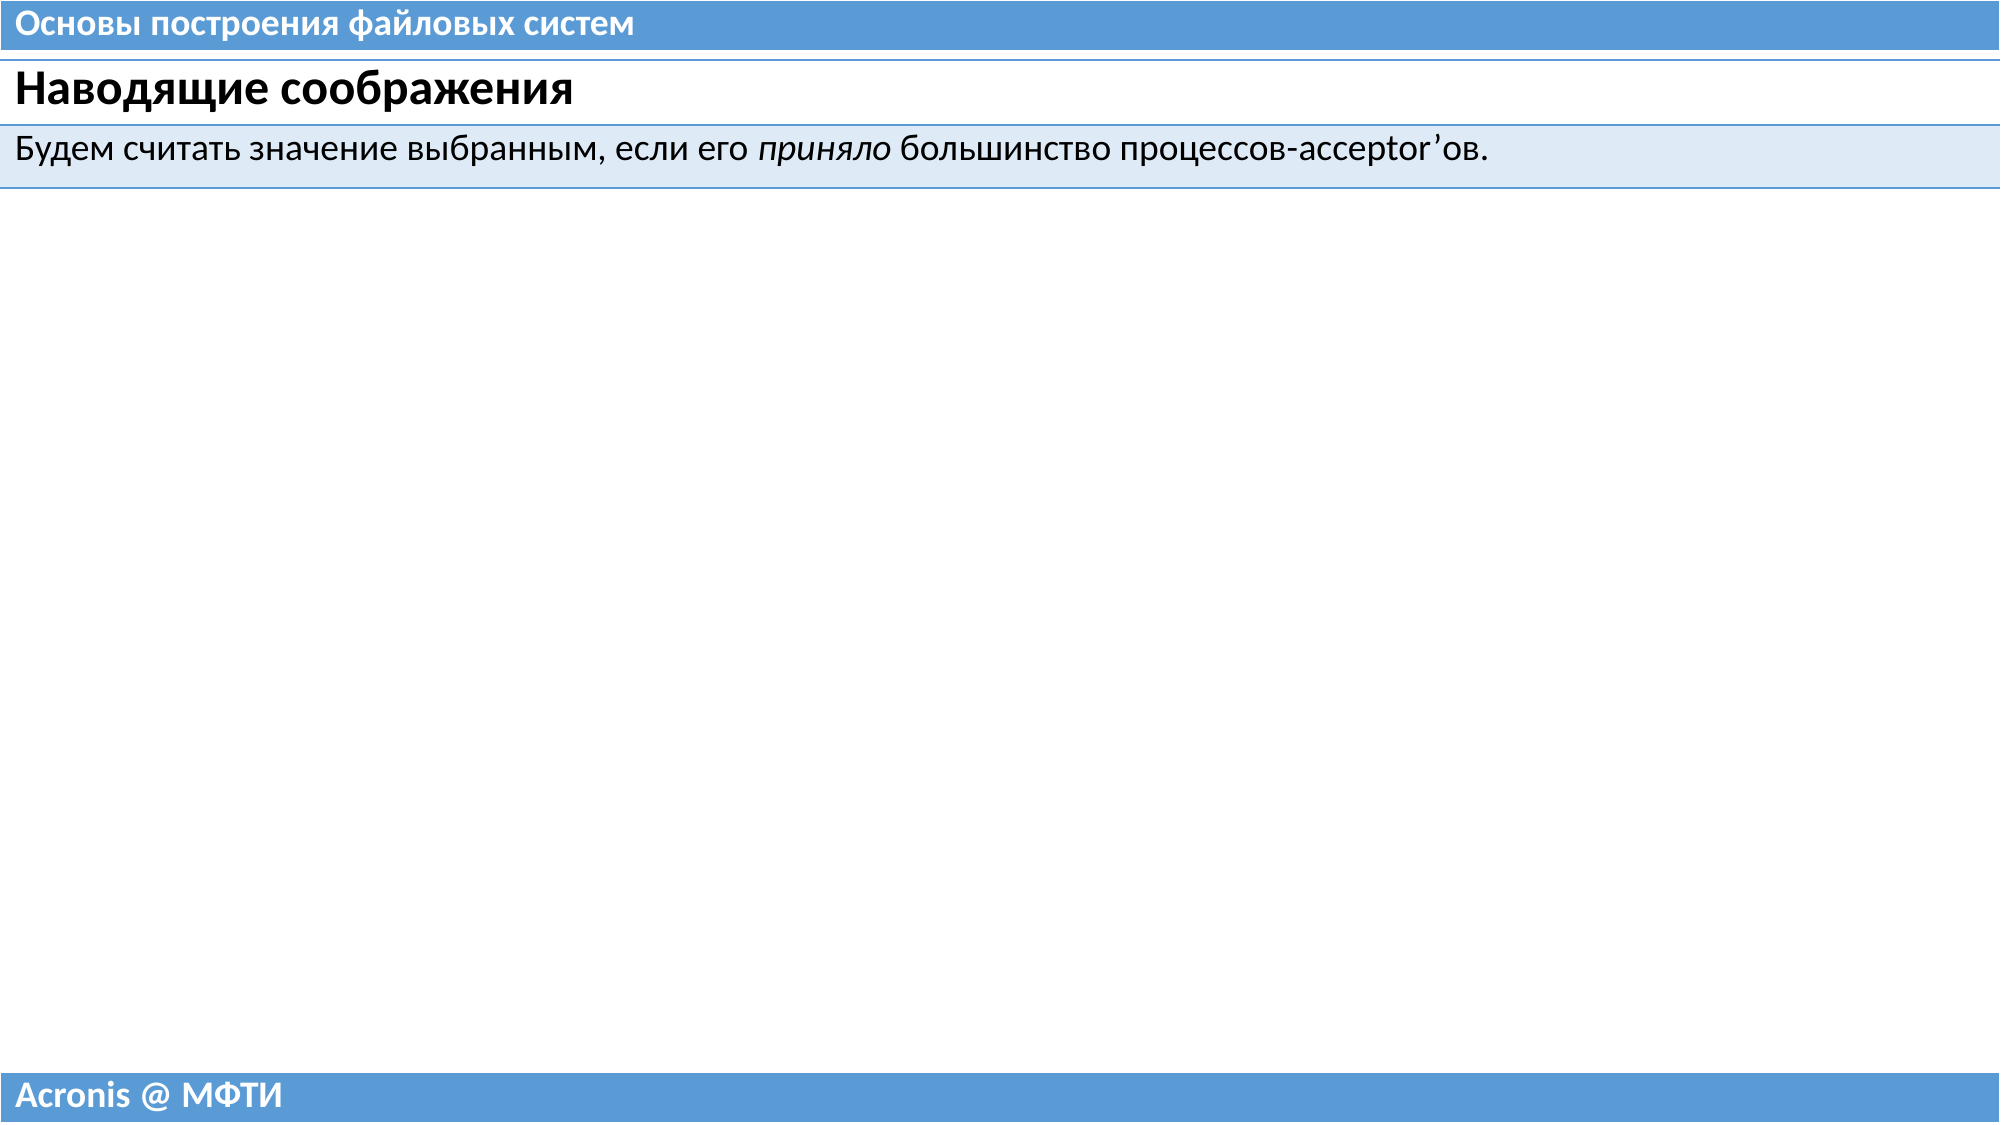

| Основы построения файловых систем |
| --- |
| Наводящие соображения |
| --- |
| Будем считать значение выбранным, если его приняло большинство процессов-acceptor’ов. |
| Acronis @ МФТИ |
| --- |